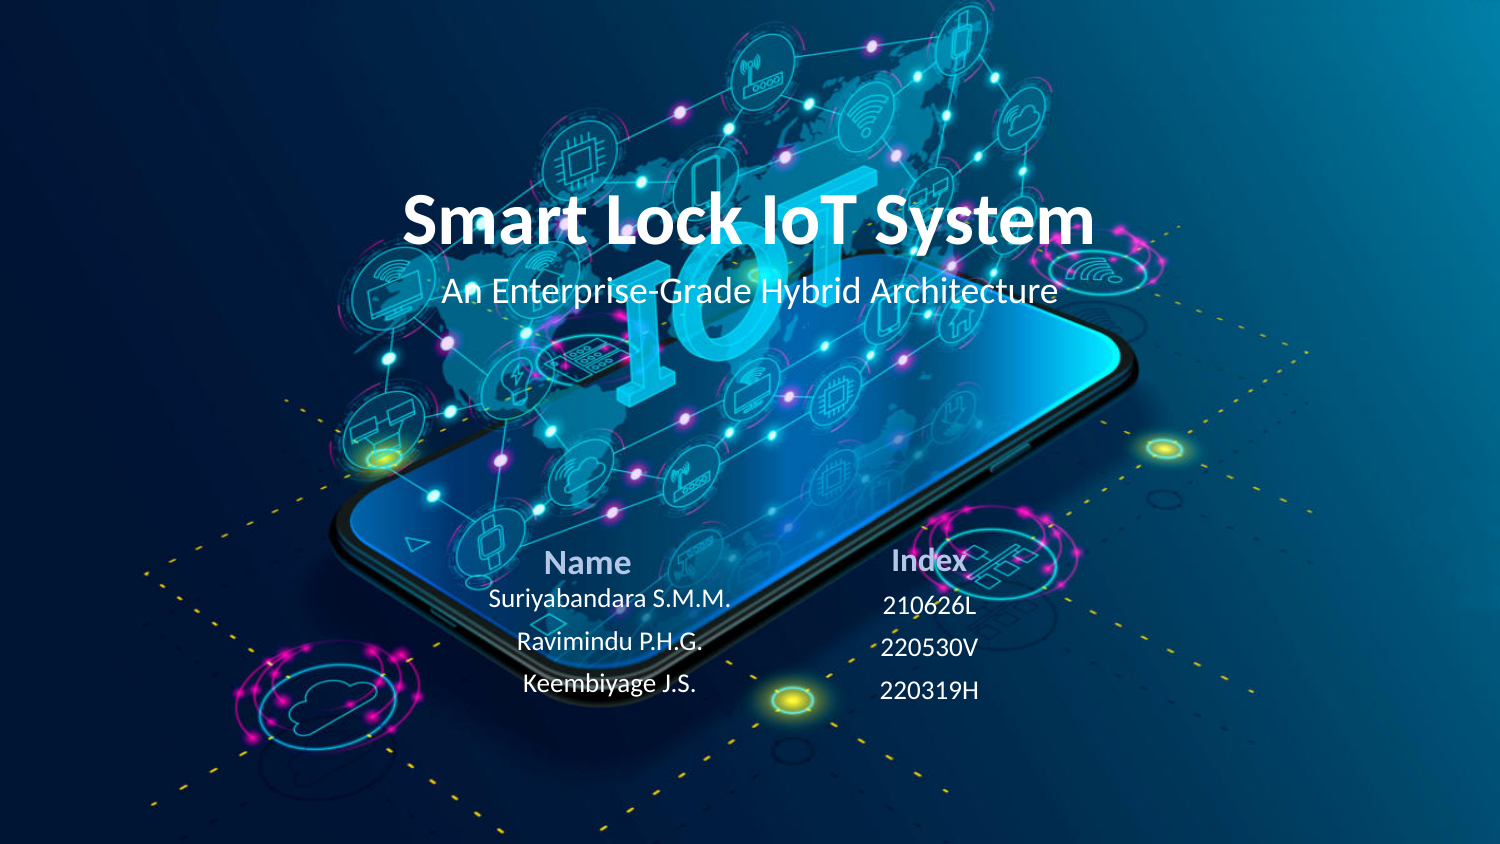

Smart Lock IoT System
An Enterprise-Grade Hybrid Architecture
Index
Name
Suriyabandara S.M.M.
Ravimindu P.H.G.
Keembiyage J.S.
210626L
220530V
220319H